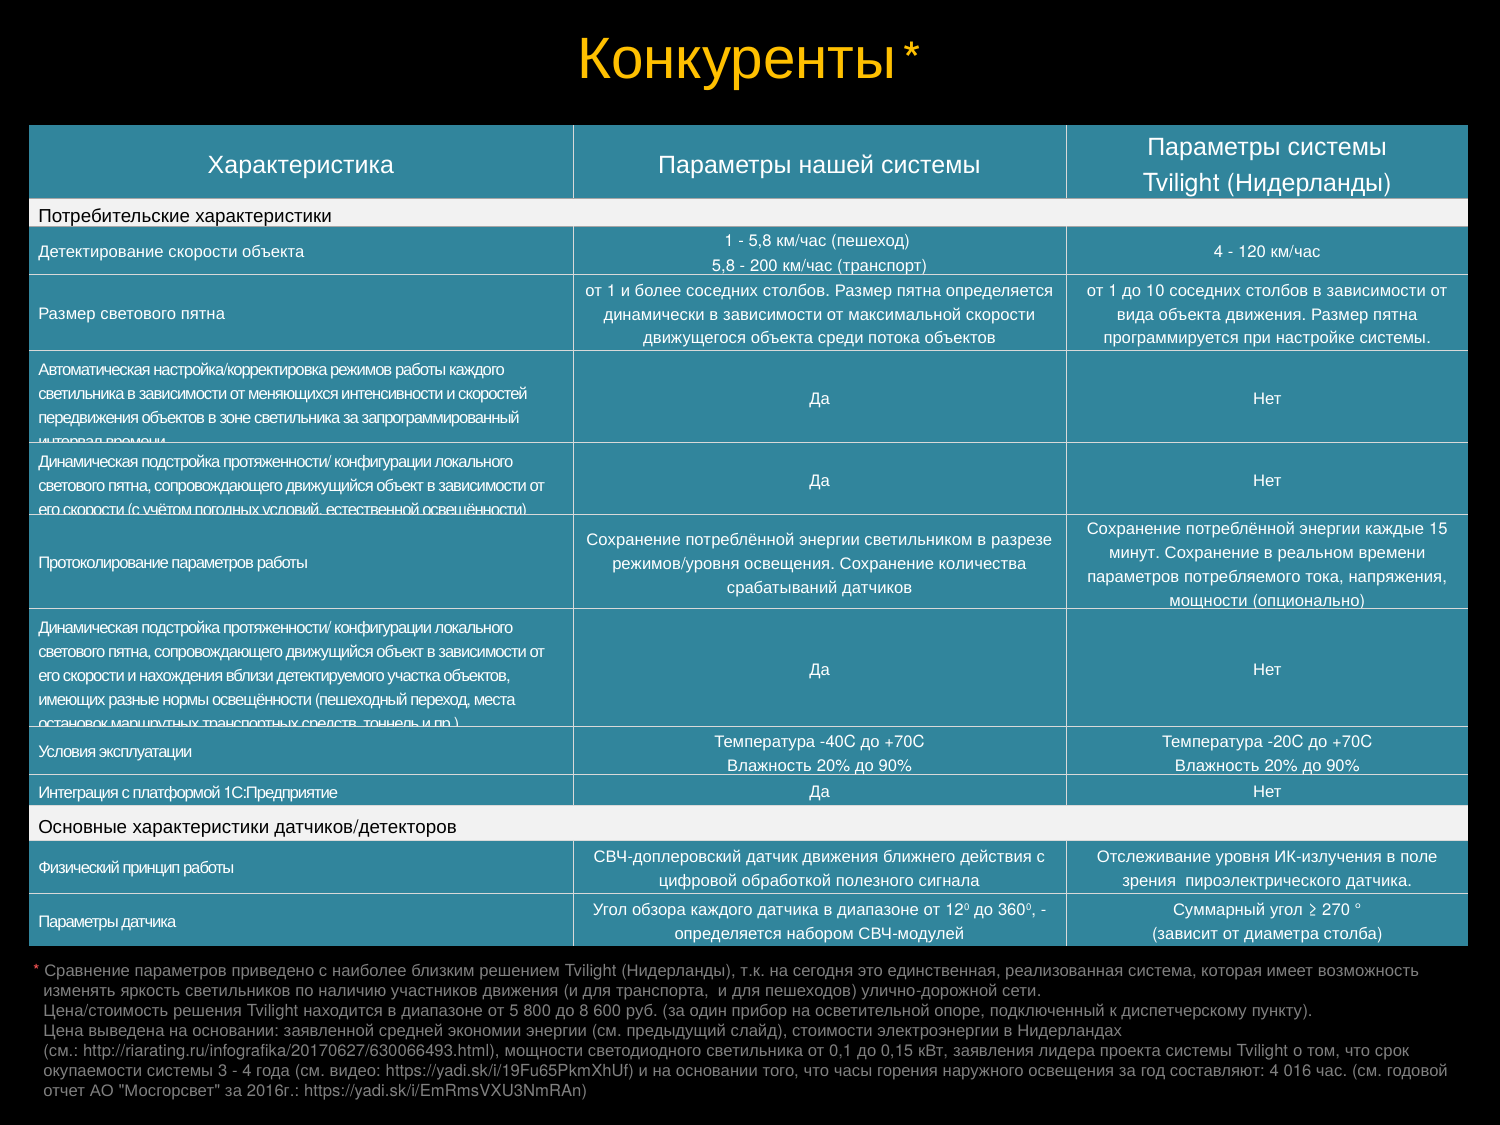

Конкуренты *
| Характеристика | Параметры нашей системы | Параметры системы Tvilight (Нидерланды) |
| --- | --- | --- |
| Потребительские характеристики |  |  |
| Детектирование скорости объекта | 1 - 5,8 км/час (пешеход) 5,8 - 200 км/час (транспорт) | 4 - 120 км/час |
| Размер светового пятна | от 1 и более соседних столбов. Размер пятна определяется динамически в зависимости от максимальной скорости движущегося объекта среди потока объектов | от 1 до 10 соседних столбов в зависимости от вида объекта движения. Размер пятна программируется при настройке системы. |
| Автоматическая настройка/корректировка режимов работы каждого светильника в зависимости от меняющихся интенсивности и скоростей передвижения объектов в зоне светильника за запрограммированный интервал времени | Да | Нет |
| Динамическая подстройка протяженности/ конфигурации локального светового пятна, сопровождающего движущийся объект в зависимости от его скорости (с учётом погодных условий, естественной освещённости) | Да | Нет |
| Протоколирование параметров работы | Сохранение потреблённой энергии светильником в разрезе режимов/уровня освещения. Сохранение количества срабатываний датчиков | Сохранение потреблённой энергии каждые 15 минут. Сохранение в реальном времени параметров потребляемого тока, напряжения, мощности (опционально) |
| Динамическая подстройка протяженности/ конфигурации локального светового пятна, сопровождающего движущийся объект в зависимости от его скорости и нахождения вблизи детектируемого участка объектов, имеющих разные нормы освещённости (пешеходный переход, места остановок маршрутных транспортных средств, тоннель и пр.) | Да | Нет |
| Условия эксплуатации | Температура -40C до +70C Влажность 20% до 90% | Температура -20C до +70C Влажность 20% до 90% |
| Интеграция с платформой 1С:Предприятие | Да | Нет |
| Основные характеристики датчиков/детекторов |  |  |
| Физический принцип работы | СВЧ-доплеровский датчик движения ближнего действия с цифровой обработкой полезного сигнала | Отслеживание уровня ИК-излучения в поле зрения пироэлектрического датчика. |
| Параметры датчика | Угол обзора каждого датчика в диапазоне от 120 до 3600, - определяется набором СВЧ-модулей | Суммарный угол ≥ 270 ° (зависит от диаметра столба) |
* Сравнение параметров приведено с наиболее близким решением Tvilight (Нидерланды), т.к. на сегодня это единственная, реализованная система, которая имеет возможность изменять яркость светильников по наличию участников движения (и для транспорта,  и для пешеходов) улично-дорожной сети.
Цена/стоимость решения Tvilight находится в диапазоне от 5 800 до 8 600 руб. (за один прибор на осветительной опоре, подключенный к диспетчерскому пункту).
Цена выведена на основании: заявленной средней экономии энергии (см. предыдущий слайд), стоимости электроэнергии в Нидерландах
(см.: http://riarating.ru/infografika/20170627/630066493.html), мощности светодиодного светильника от 0,1 до 0,15 кВт, заявления лидера проекта системы Tvilight о том, что срок окупаемости системы 3 - 4 года (см. видео: https://yadi.sk/i/19Fu65PkmXhUf) и на основании того, что часы горения наружного освещения за год составляют: 4 016 час. (см. годовой отчет АО "Мосгорсвет" за 2016г.: https://yadi.sk/i/EmRmsVXU3NmRAn)